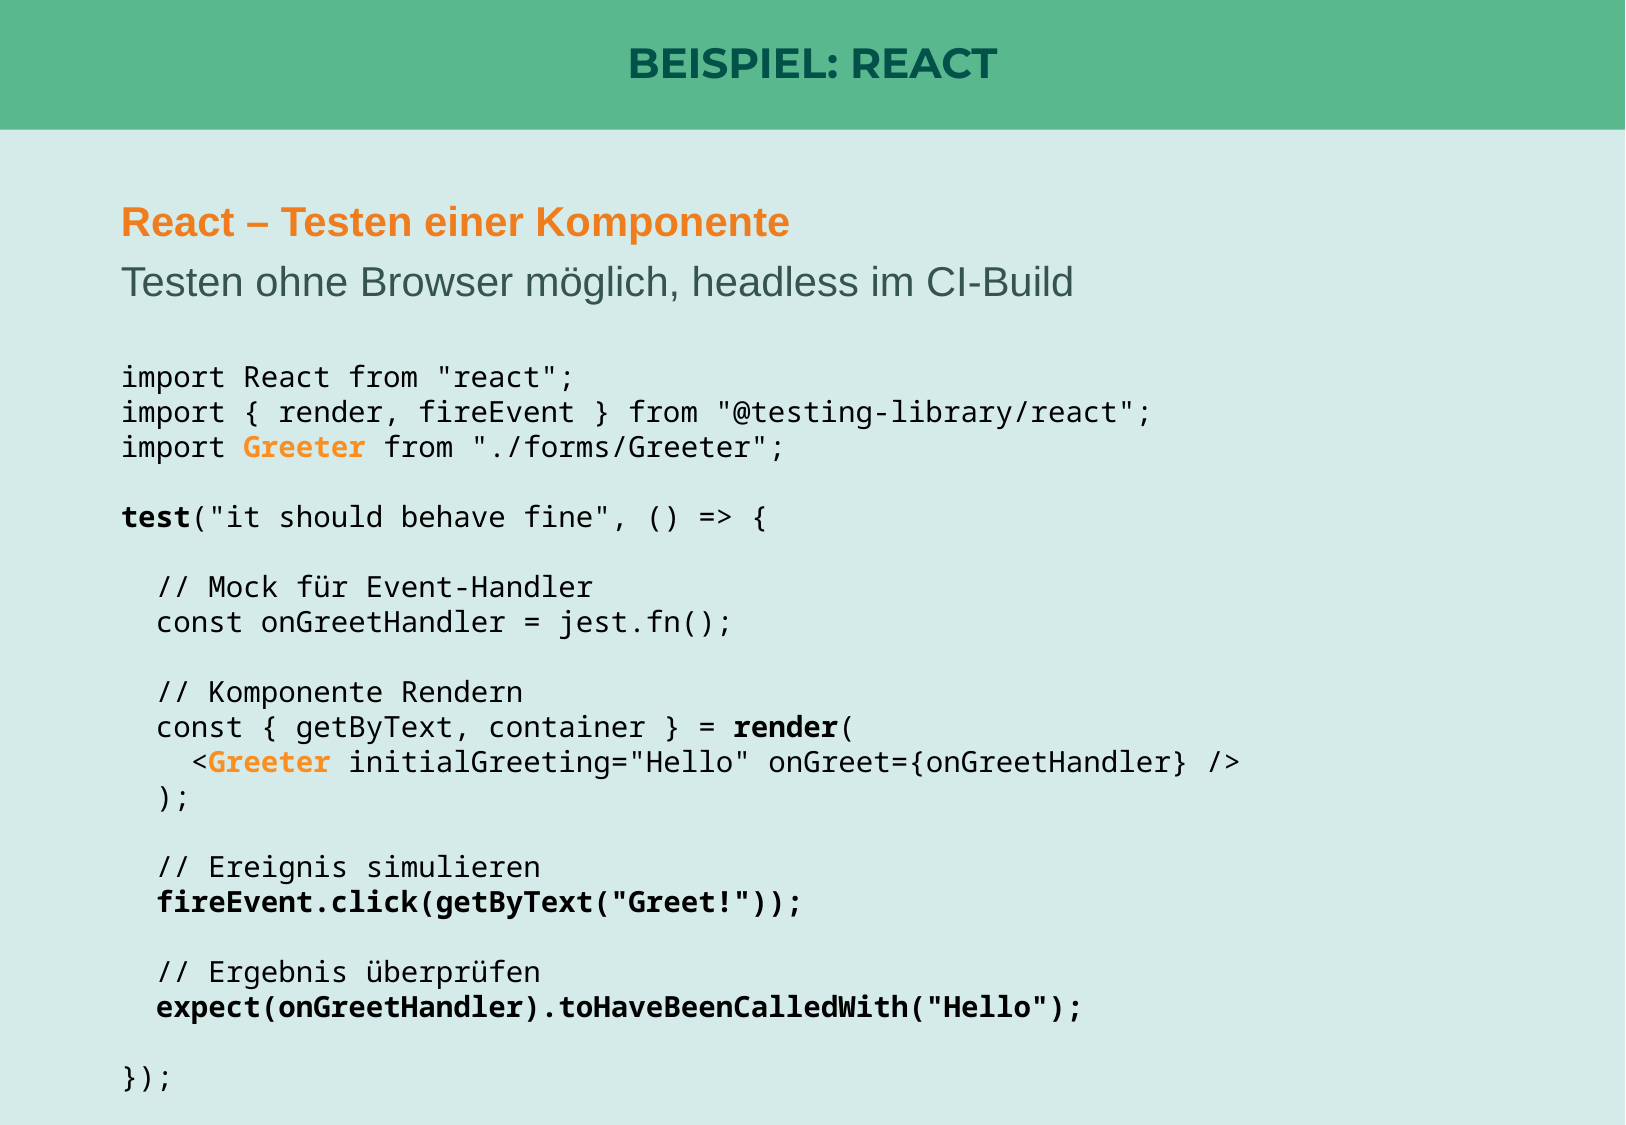

# Beispiel: React
React – Testen einer Komponente
Testen ohne Browser möglich, headless im CI-Build

import React from "react";
import { render, fireEvent } from "@testing-library/react";
import Greeter from "./forms/Greeter";

test("it should behave fine", () => {

  // Mock für Event-Handler
  const onGreetHandler = jest.fn();

  // Komponente Rendern
  const { getByText, container } = render(
    <Greeter initialGreeting="Hello" onGreet={onGreetHandler} />
  );

  // Ereignis simulieren
  fireEvent.click(getByText("Greet!"));

  // Ergebnis überprüfen
  expect(onGreetHandler).toHaveBeenCalledWith("Hello");

});